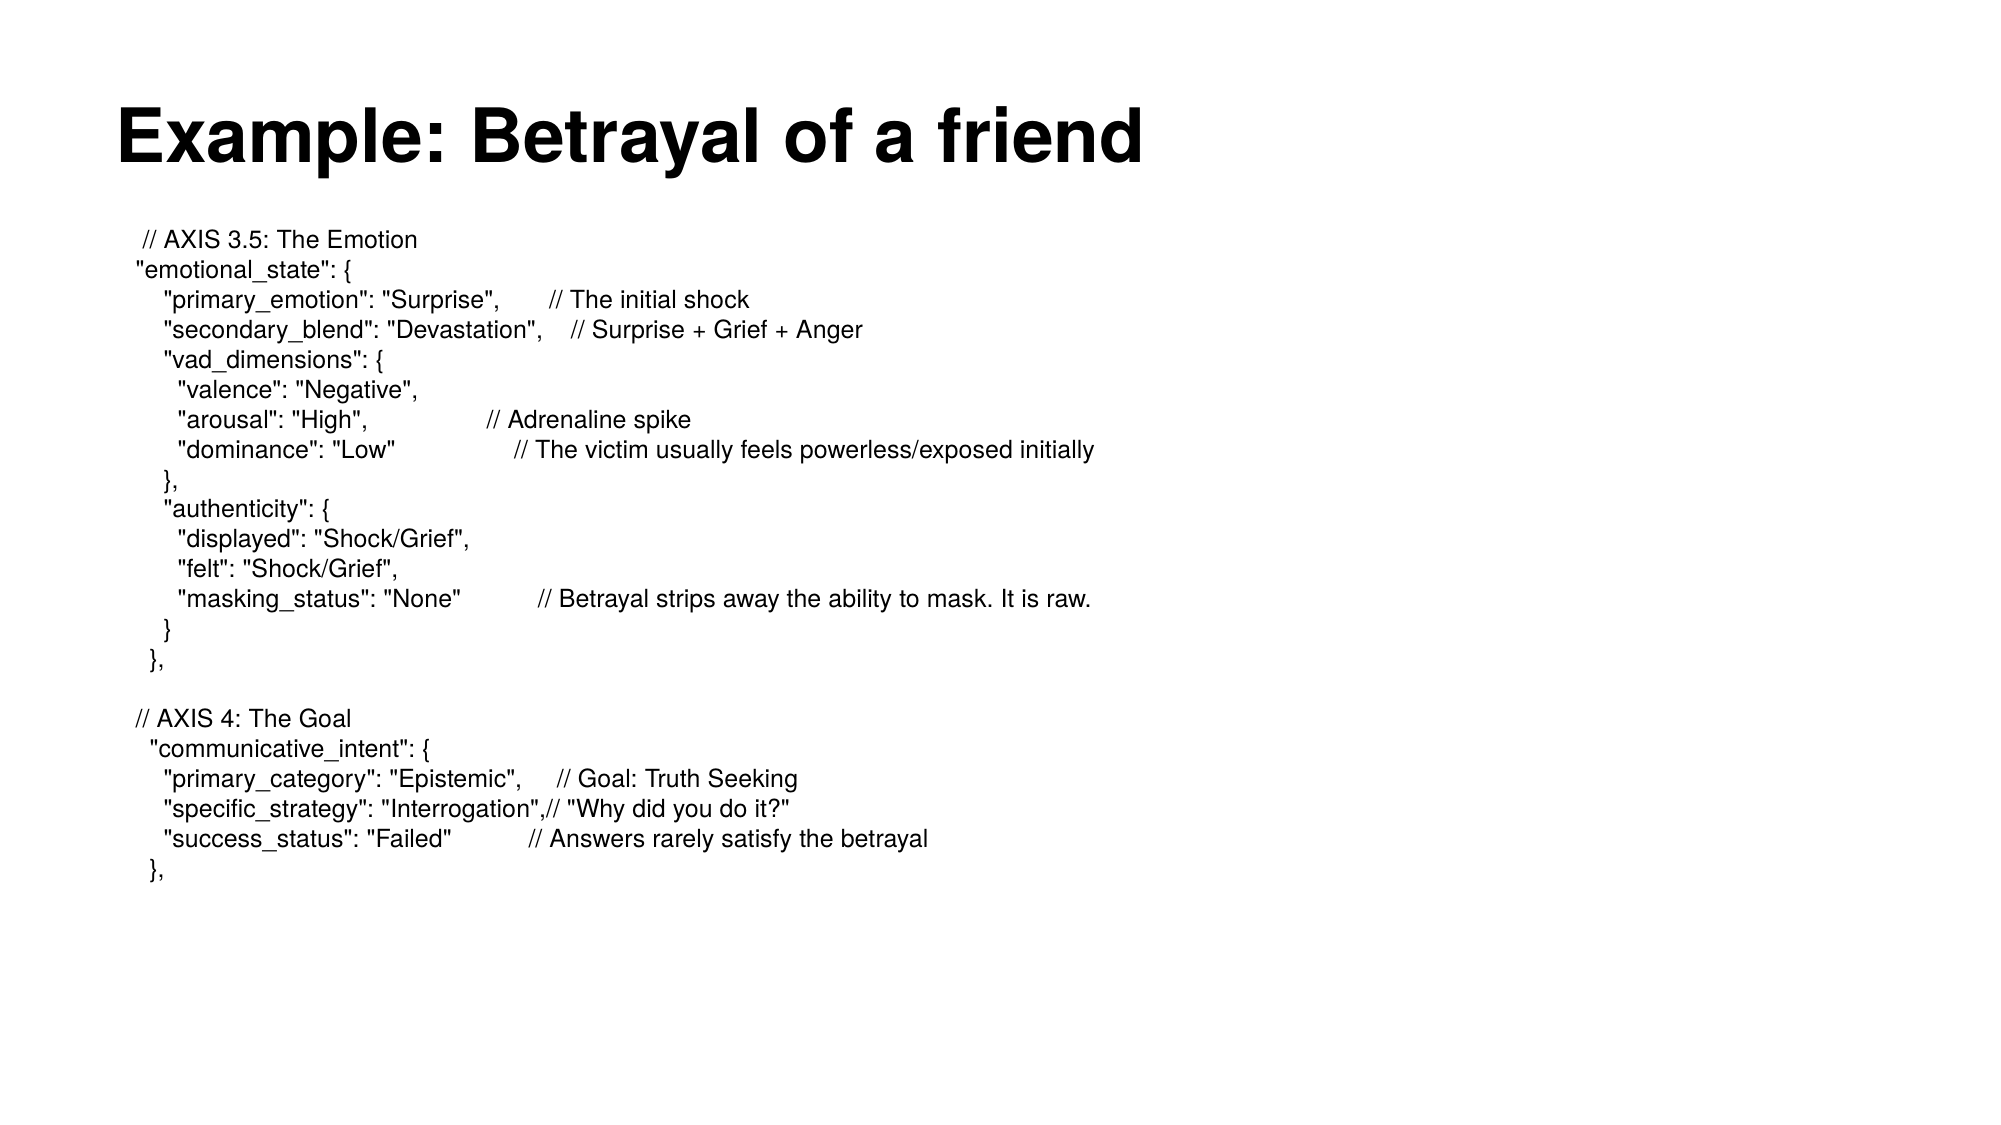

# Example: Betrayal of a friend
 // AXIS 3.5: The Emotion
"emotional_state": {
    "primary_emotion": "Surprise",       // The initial shock
    "secondary_blend": "Devastation",    // Surprise + Grief + Anger
    "vad_dimensions": {
      "valence": "Negative",
      "arousal": "High",                 // Adrenaline spike
      "dominance": "Low"                 // The victim usually feels powerless/exposed initially
    },
    "authenticity": {
      "displayed": "Shock/Grief",
      "felt": "Shock/Grief",
      "masking_status": "None"           // Betrayal strips away the ability to mask. It is raw.
    }
  },

// AXIS 4: The Goal
  "communicative_intent": {
    "primary_category": "Epistemic",     // Goal: Truth Seeking
    "specific_strategy": "Interrogation",// "Why did you do it?"
    "success_status": "Failed"           // Answers rarely satisfy the betrayal
  },